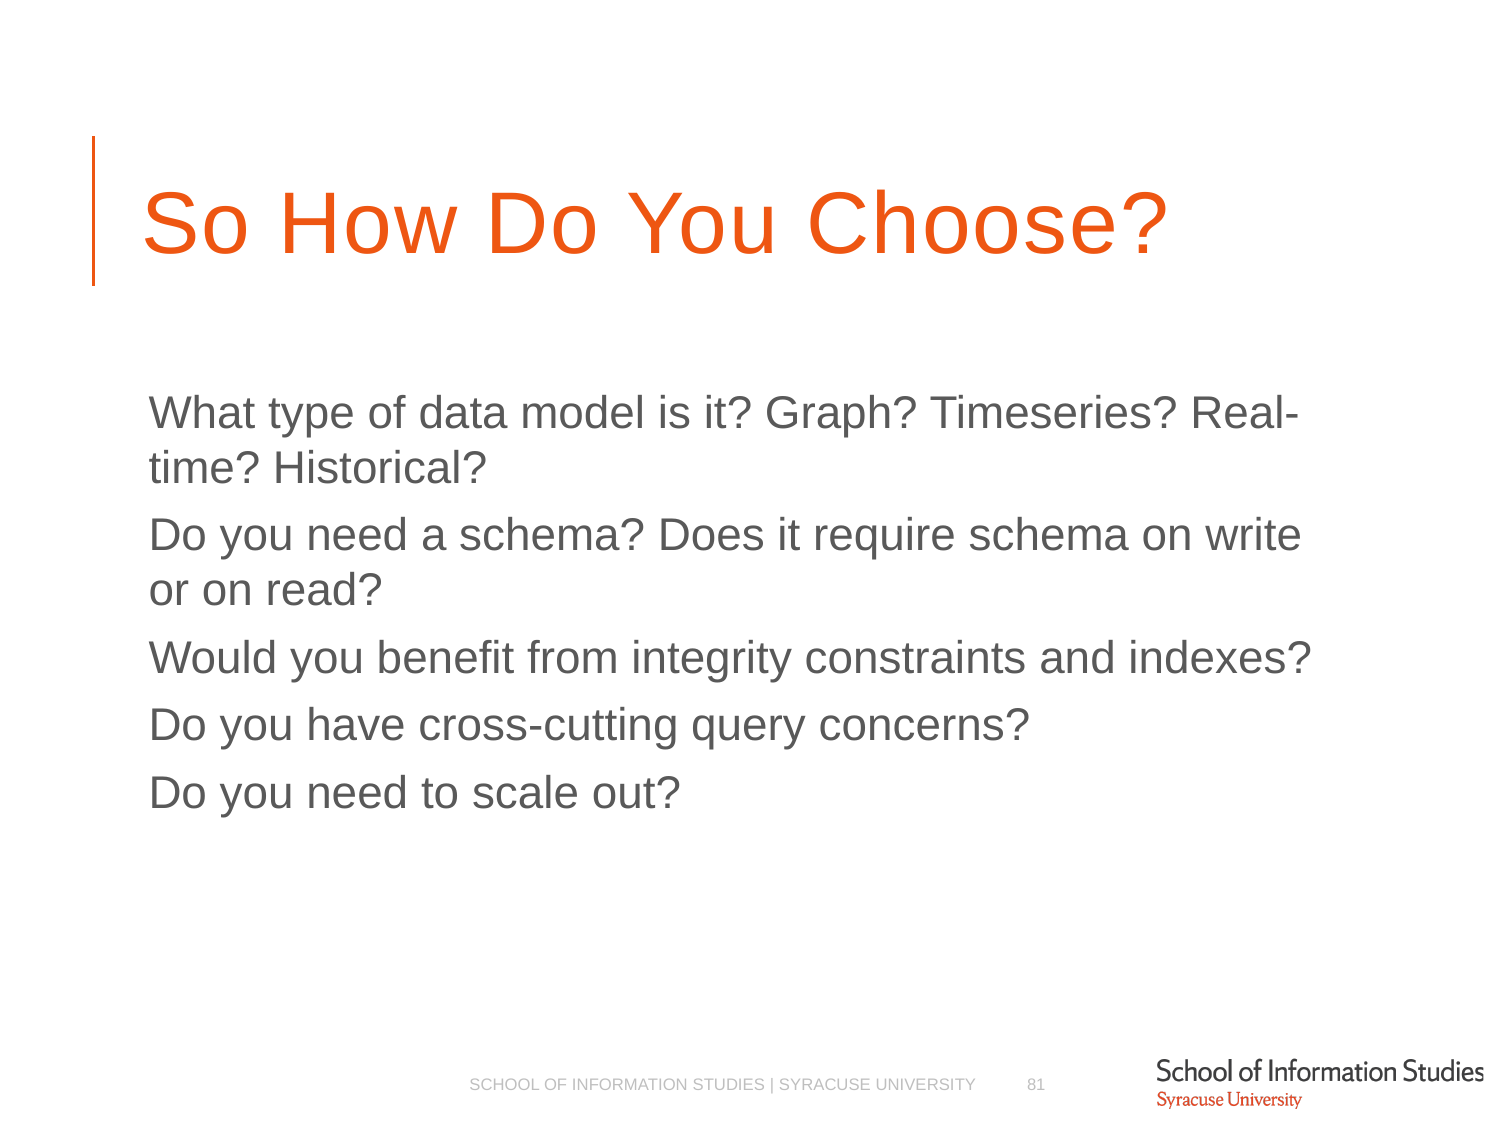

# So How Do You Choose?
What type of data model is it? Graph? Timeseries? Real-time? Historical?
Do you need a schema? Does it require schema on write or on read?
Would you benefit from integrity constraints and indexes?
Do you have cross-cutting query concerns?
Do you need to scale out?
School of Information Studies | Syracuse University
81